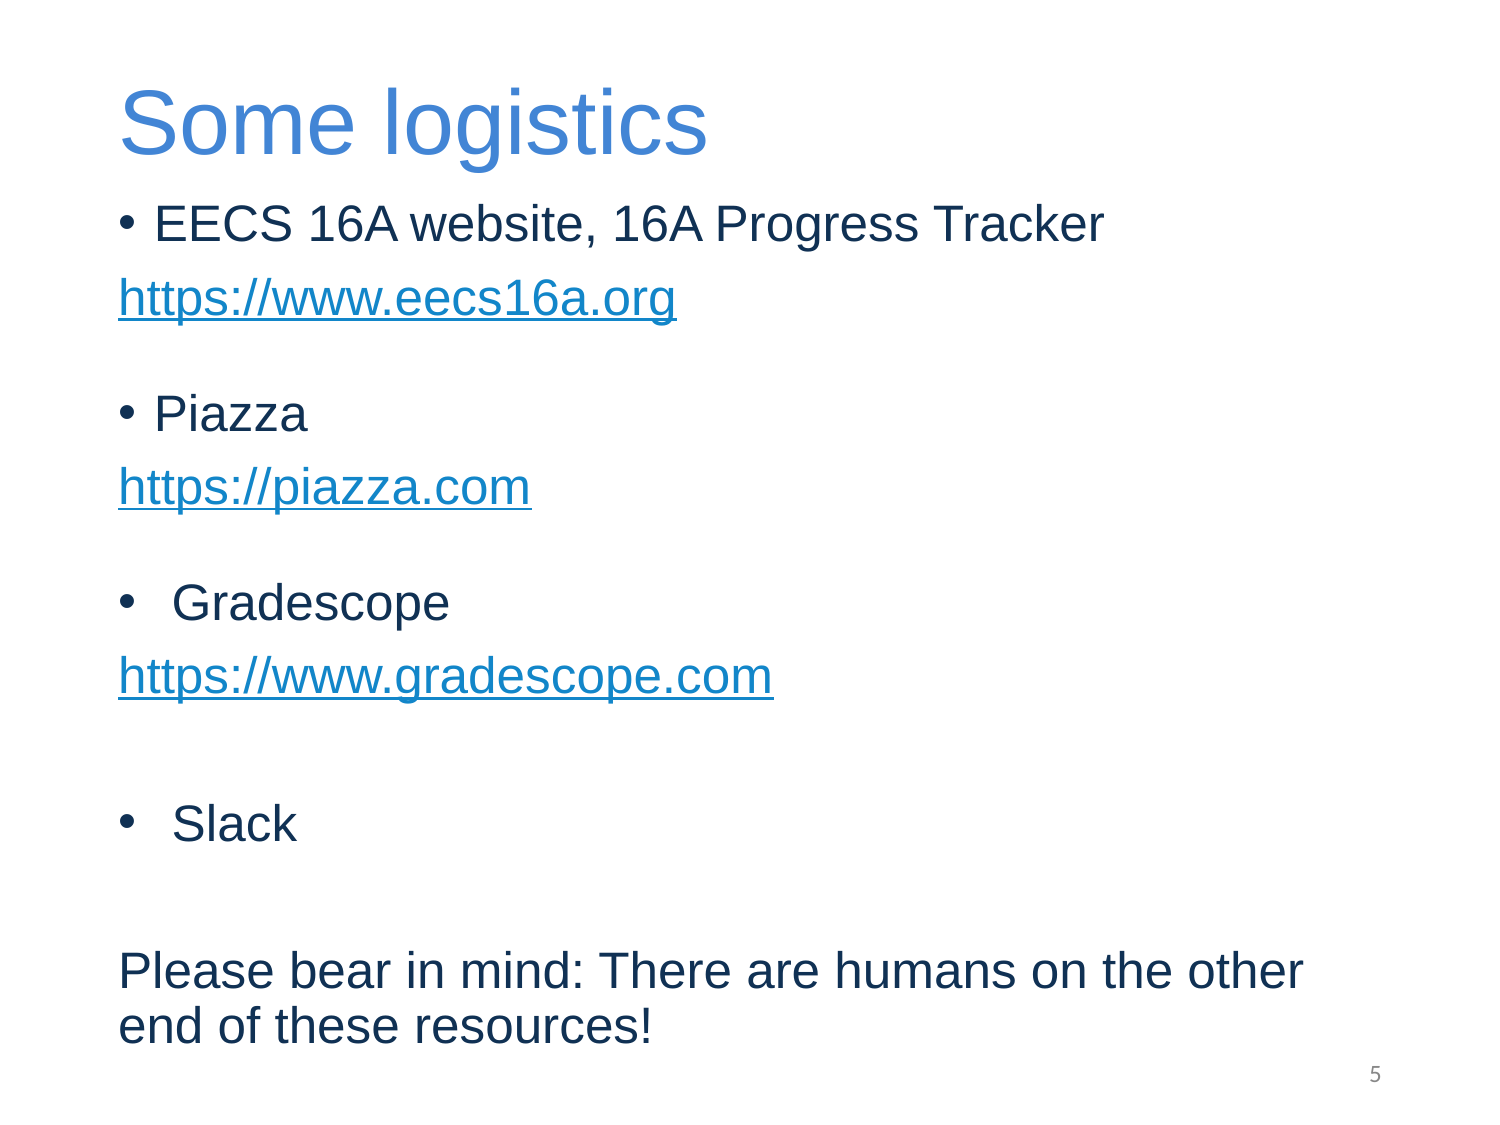

# Some logistics
EECS 16A website, 16A Progress Tracker
https://www.eecs16a.org

Piazza
https://piazza.com

Gradescope
https://www.gradescope.com

Slack

Please bear in mind: There are humans on the other end of these resources!

5